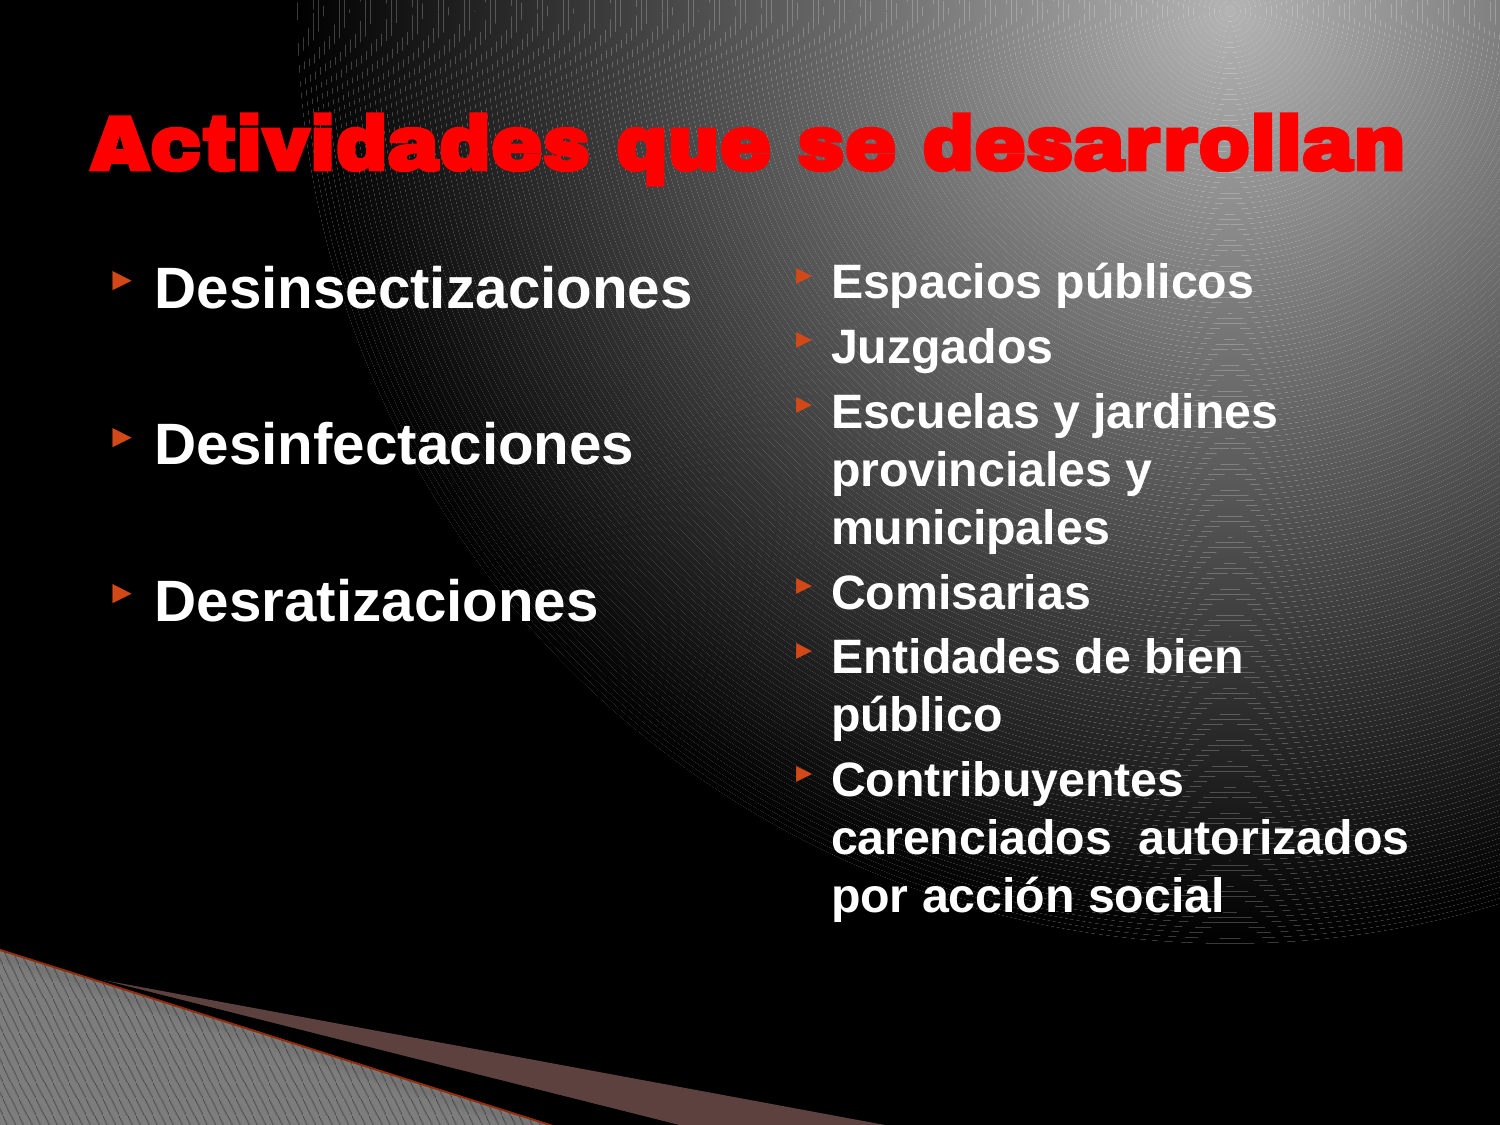

# Actividades que se desarrollan
Desinsectizaciones

Desinfectaciones

Desratizaciones

Espacios públicos
Juzgados
Escuelas y jardines  provinciales y municipales
Comisarias
Entidades de bien público
Contribuyentes carenciados  autorizados por acción social